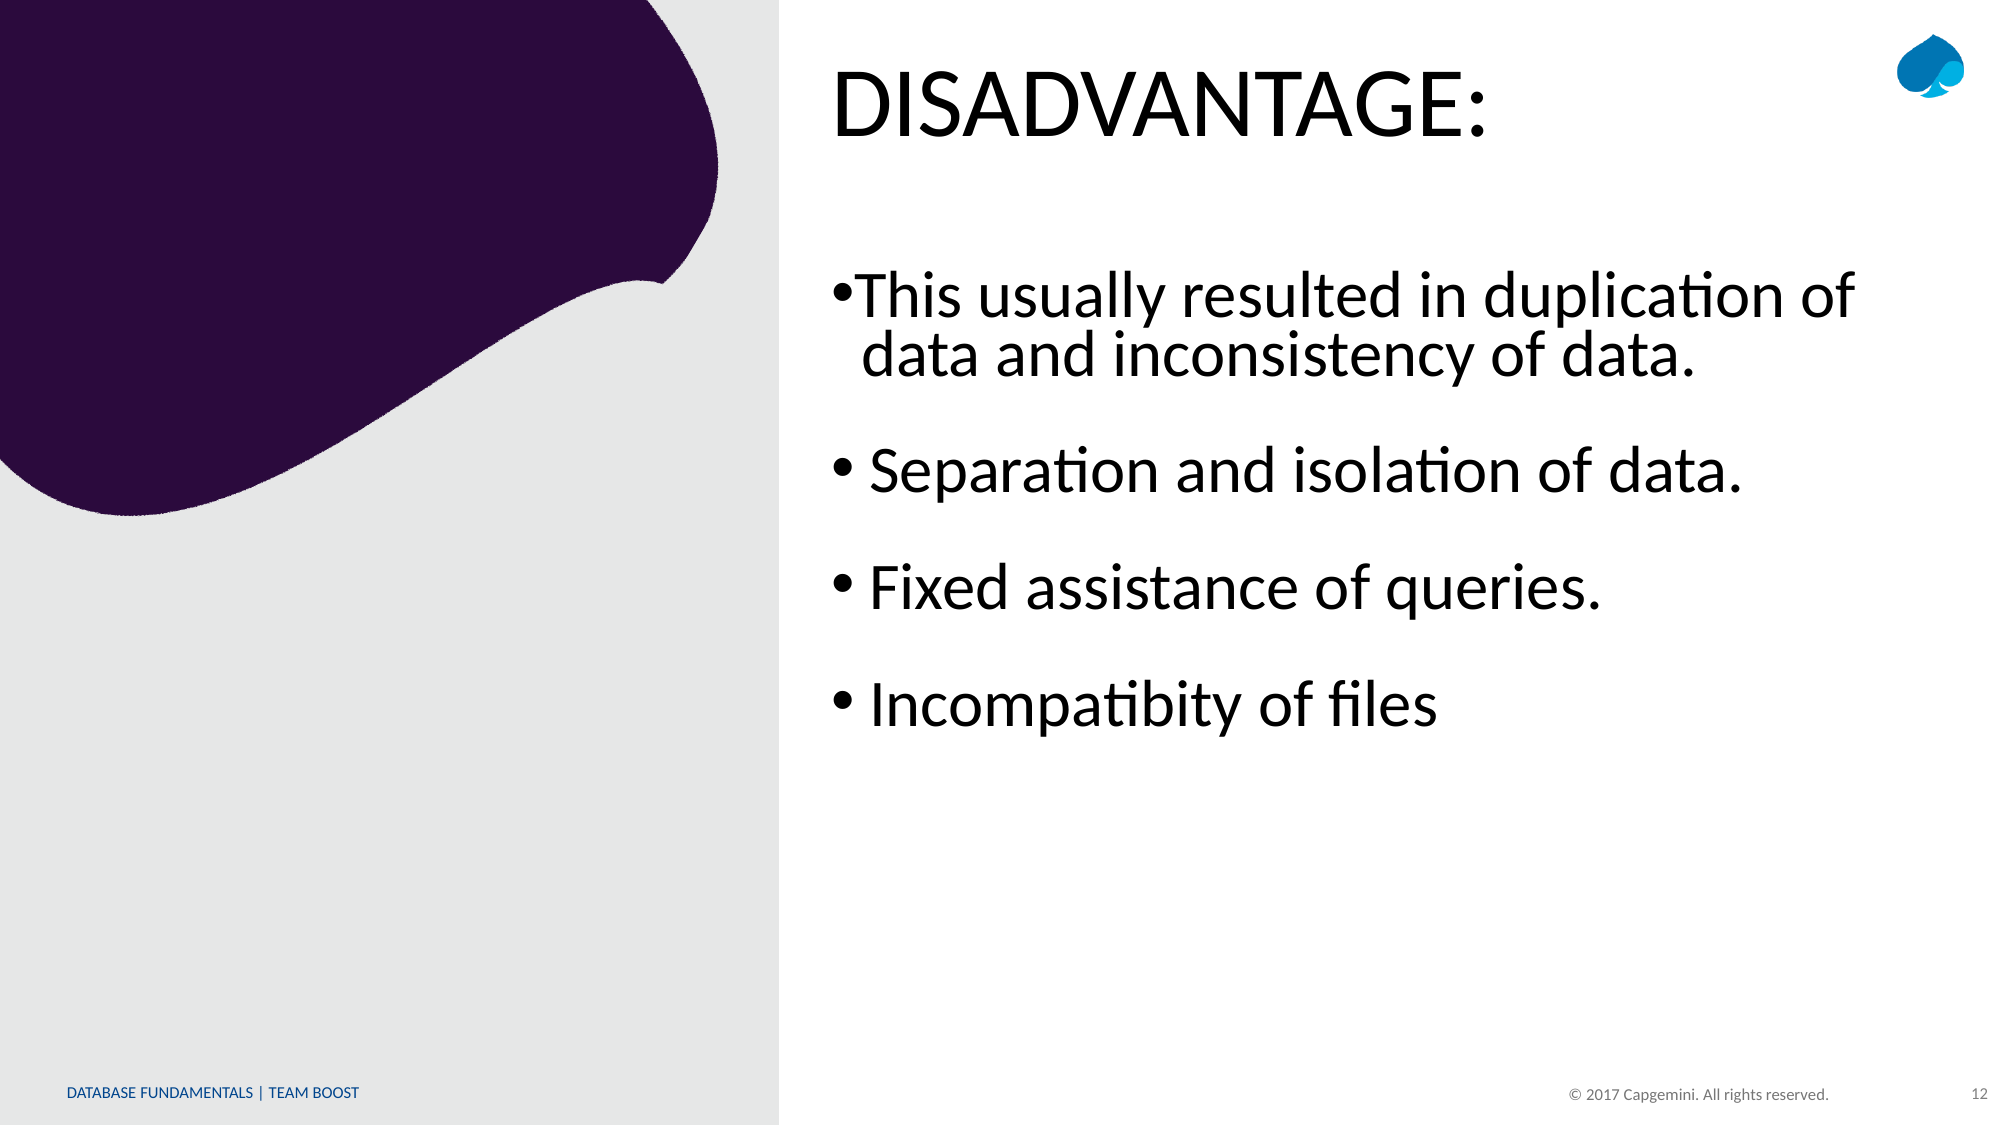

DISADVANTAGE:

This usually resulted in duplication of
  data and inconsistency of data.

 Separation and isolation of data.

 Fixed assistance of queries.

 Incompatibity of files